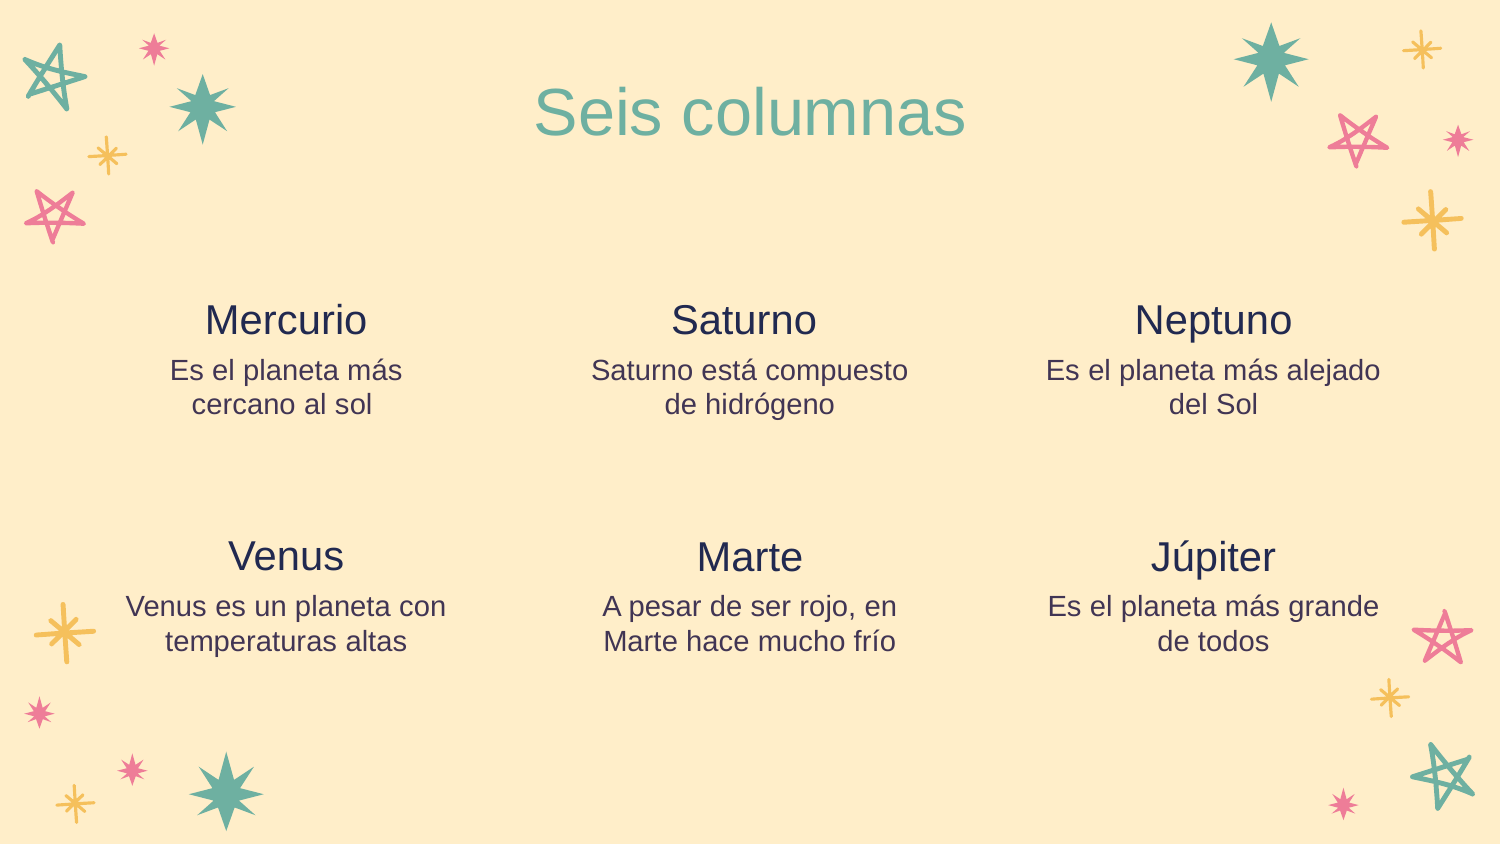

Seis columnas
# Mercurio
Saturno
Neptuno
Es el planeta más cercano al sol
Saturno está compuesto de hidrógeno
Es el planeta más alejado del Sol
Venus
Marte
Júpiter
Venus es un planeta con temperaturas altas
A pesar de ser rojo, en Marte hace mucho frío
Es el planeta más grande de todos